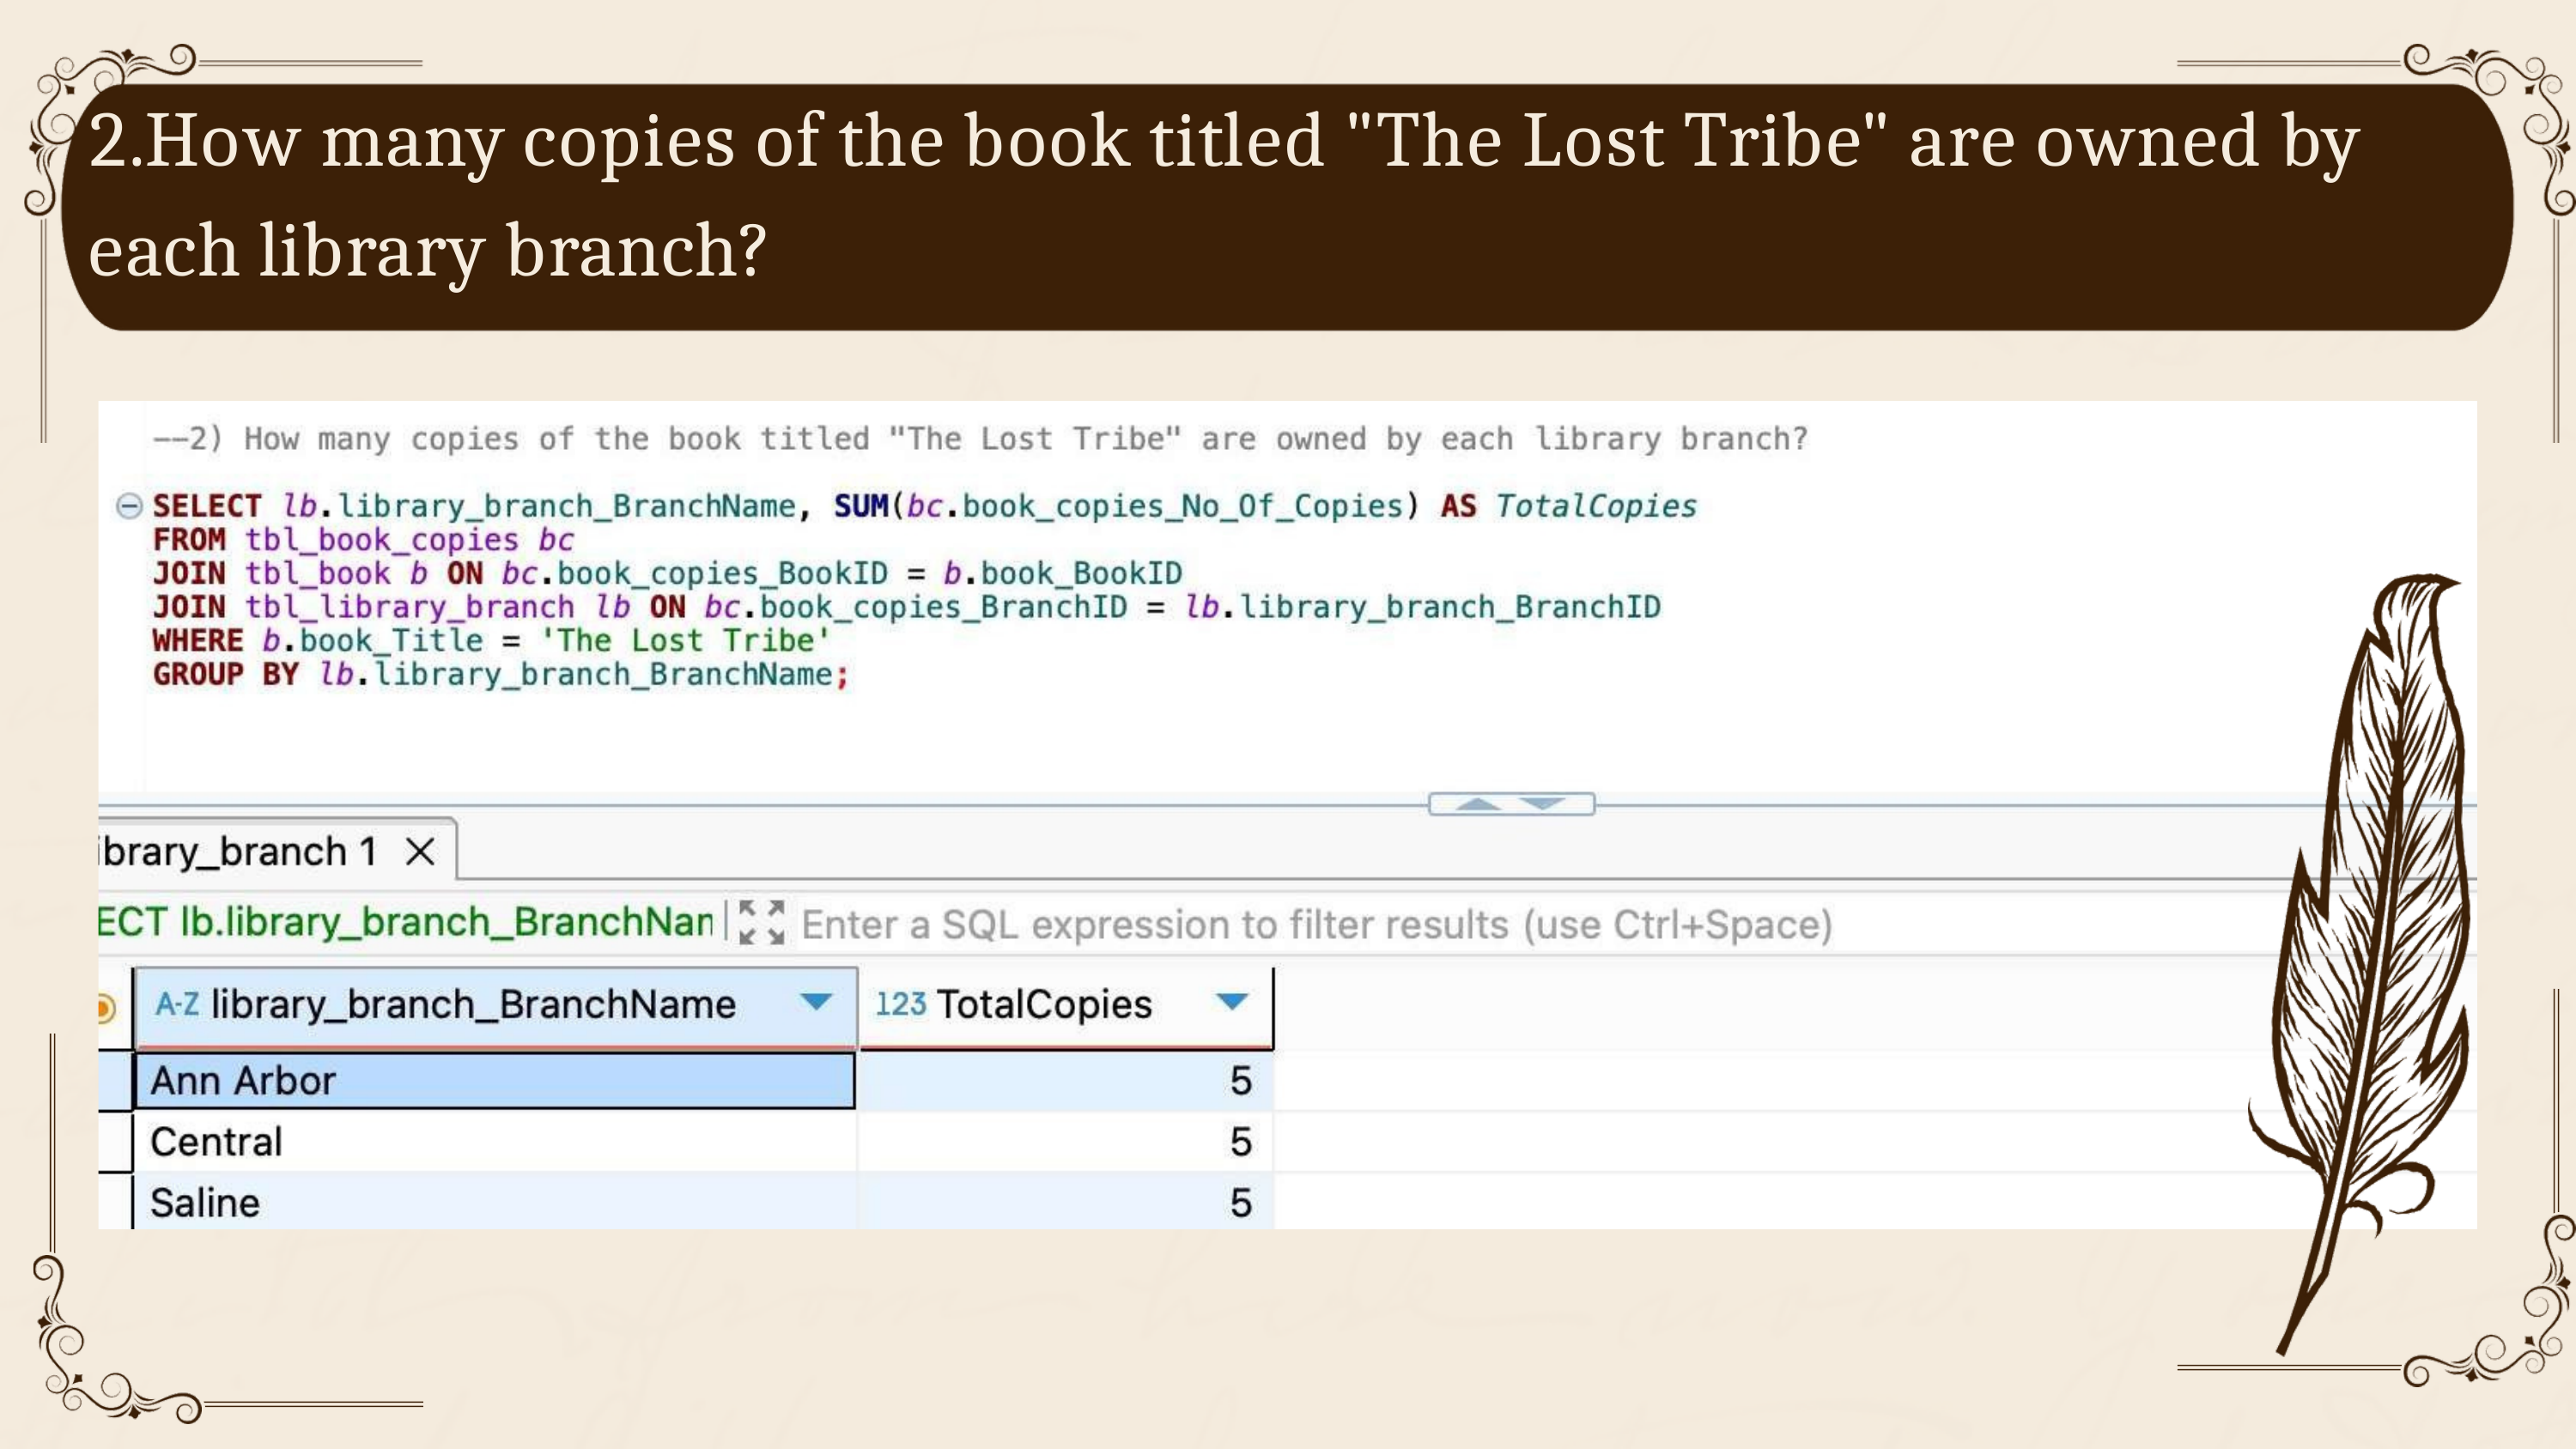

2.How many copies of the book titled "The Lost Tribe" are owned by each library branch?